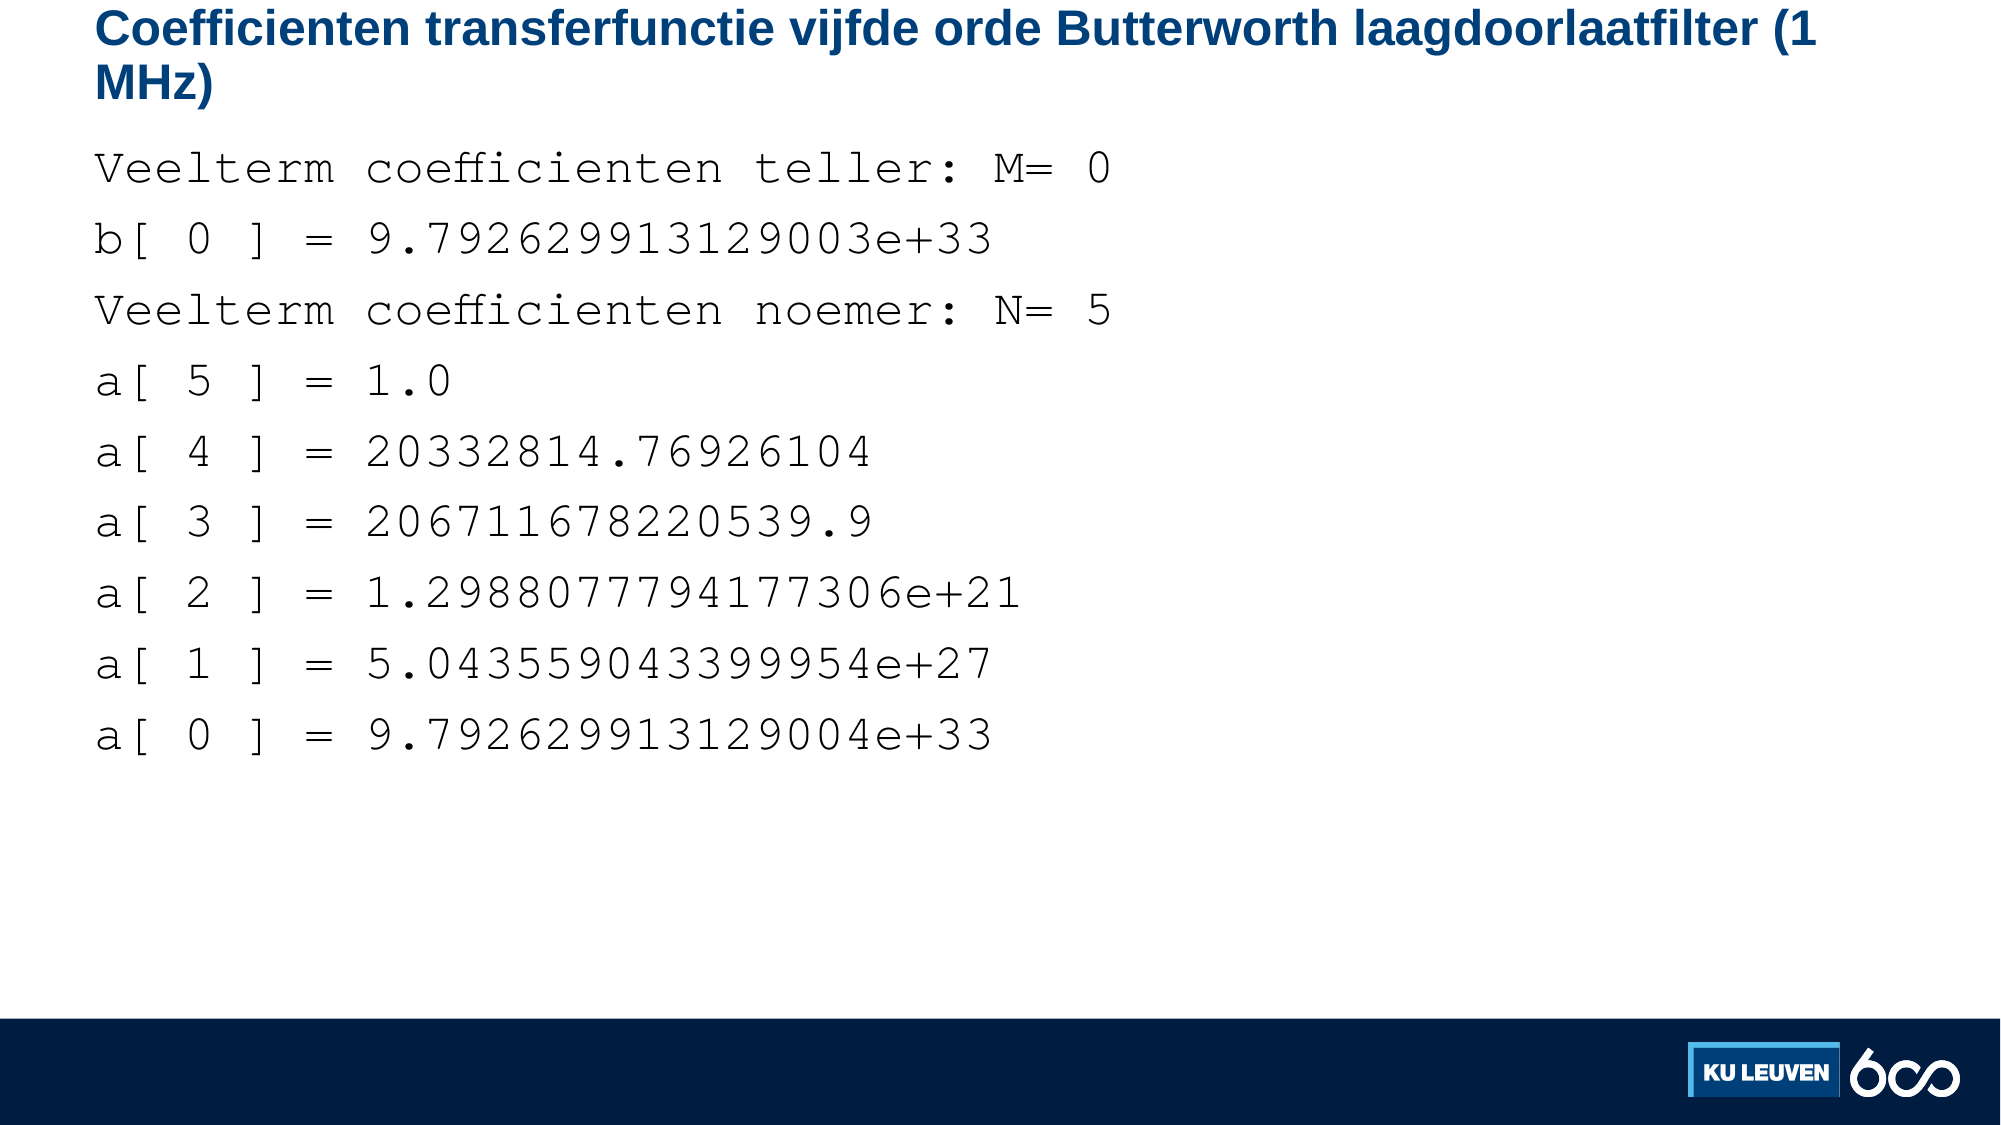

# Coefficienten transferfunctie vijfde orde Butterworth laagdoorlaatfilter (1 MHz)
Veelterm coefficienten teller: M= 0
b[ 0 ] = 9.792629913129003e+33
Veelterm coefficienten noemer: N= 5
a[ 5 ] = 1.0
a[ 4 ] = 20332814.76926104
a[ 3 ] = 206711678220539.9
a[ 2 ] = 1.2988077794177306e+21
a[ 1 ] = 5.043559043399954e+27
a[ 0 ] = 9.792629913129004e+33